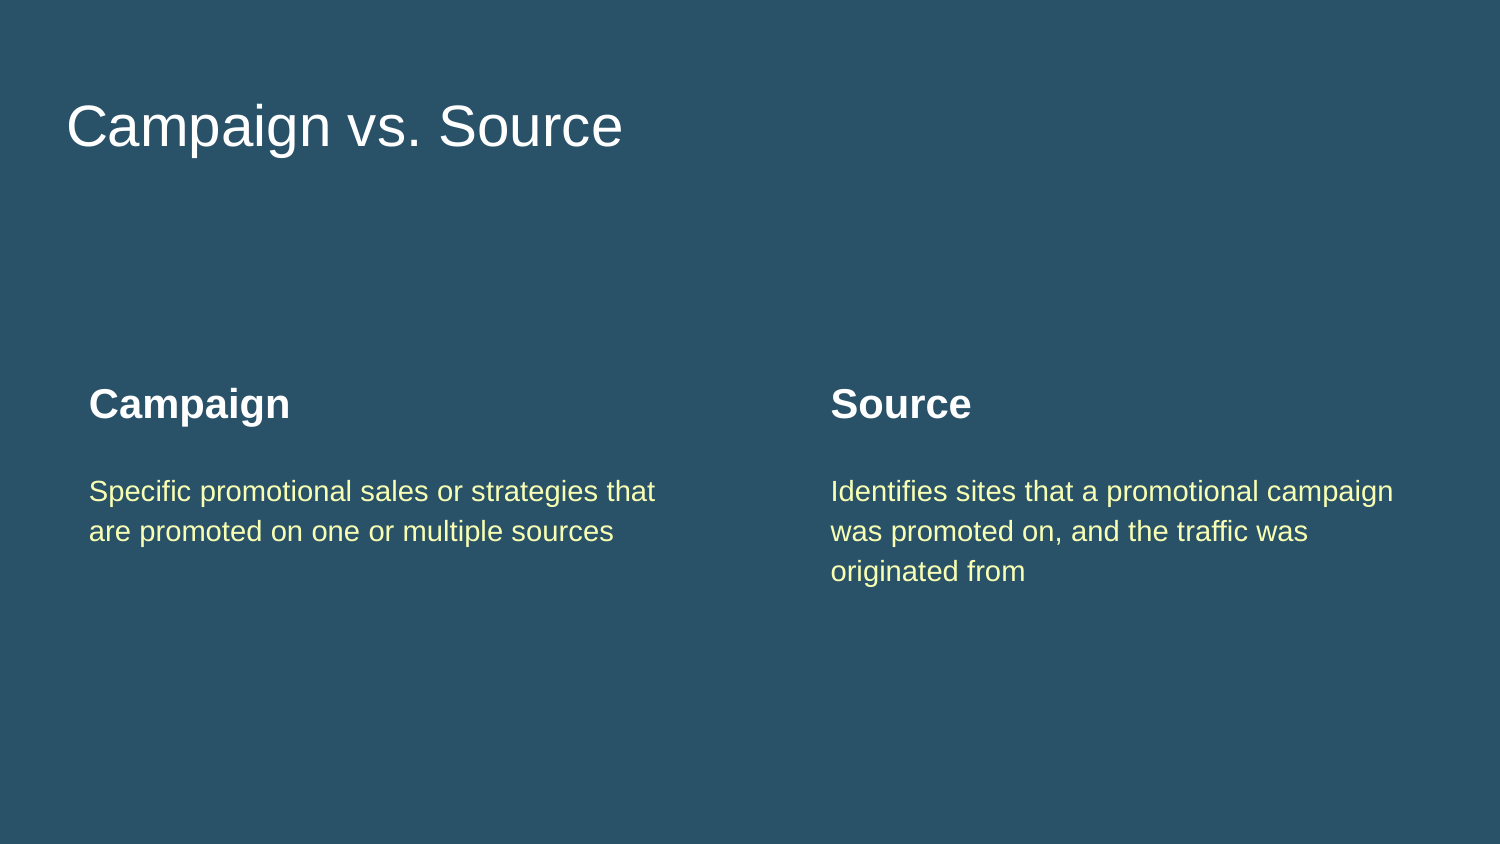

# Campaign vs. Source

Campaign

Specific promotional sales or strategies that are promoted on one or multiple sources

Source

Identifies sites that a promotional campaign was promoted on, and the traffic was originated from